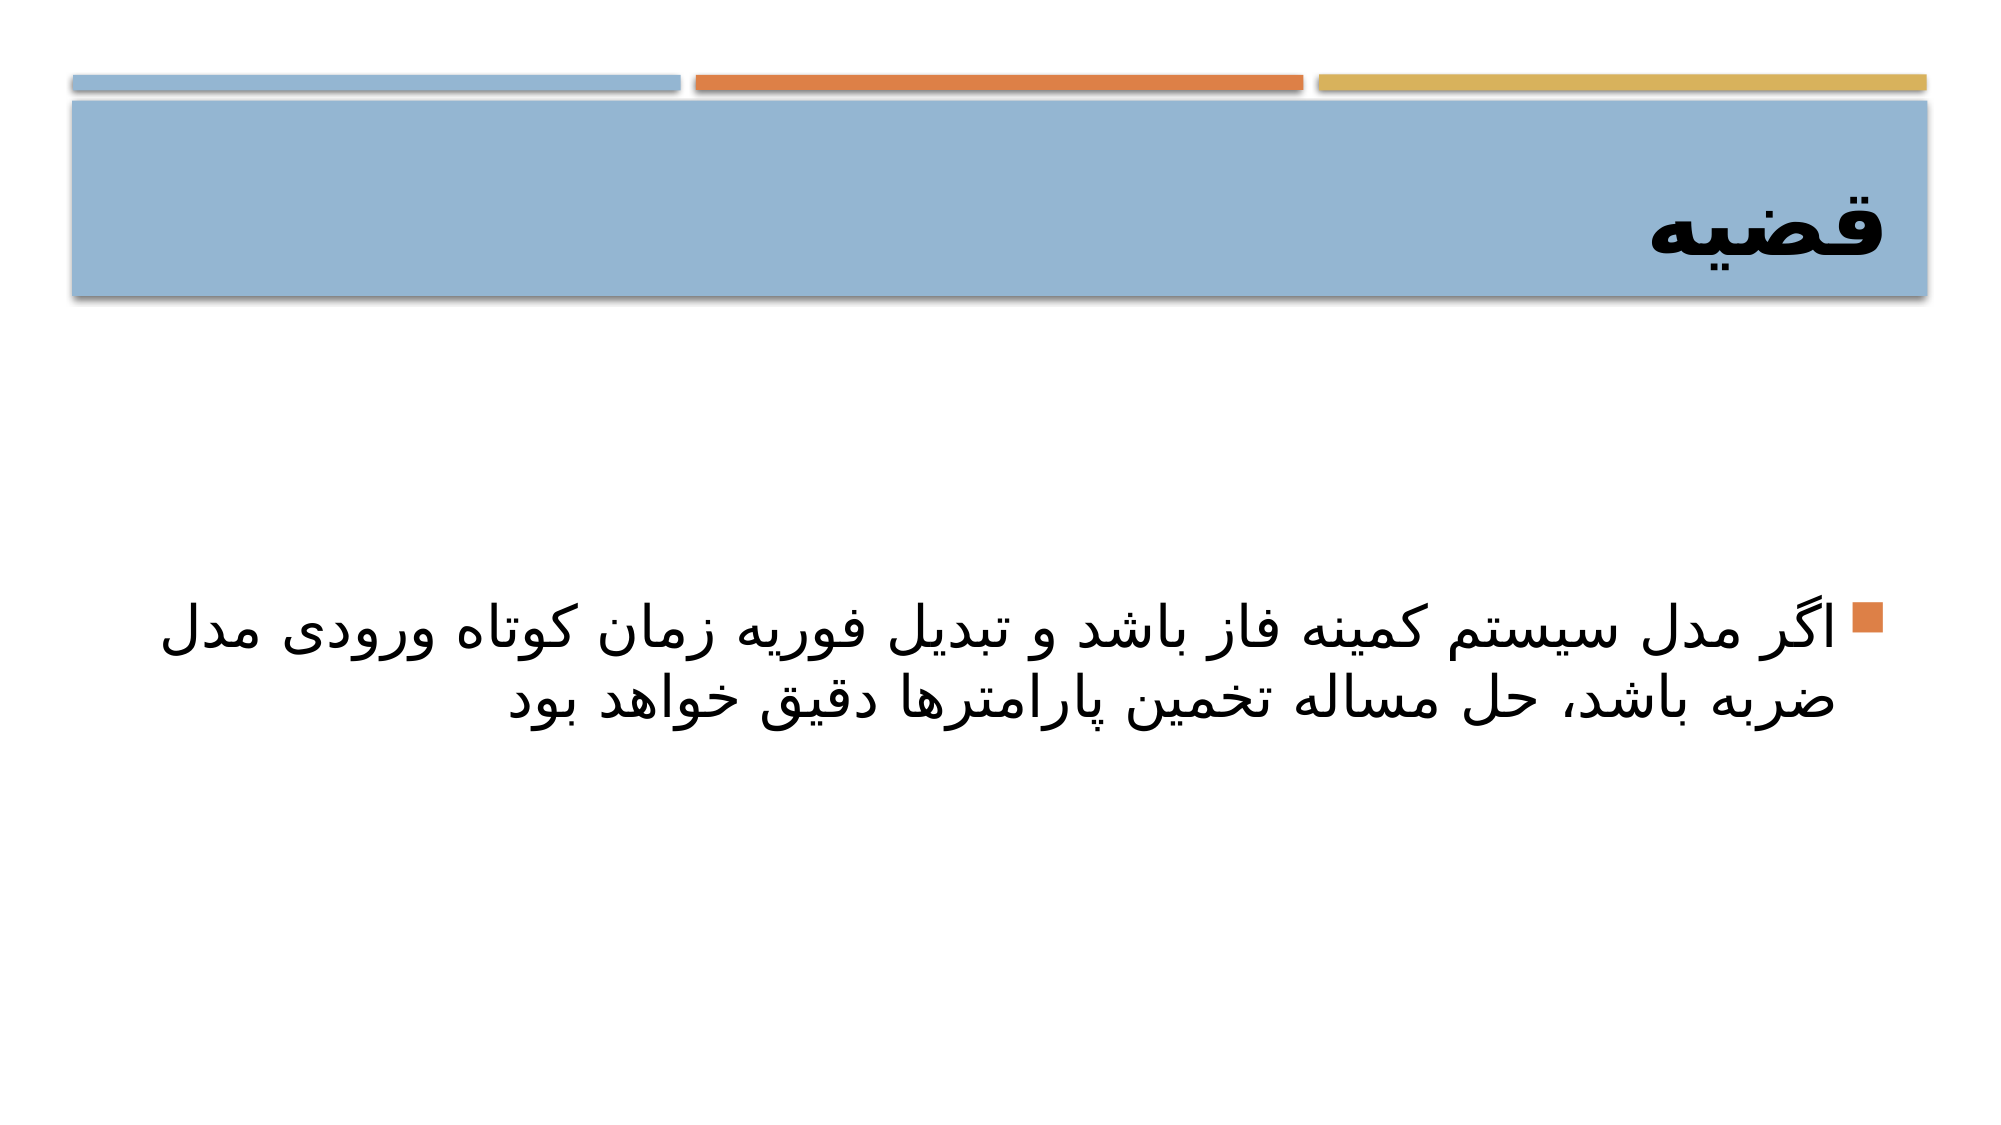

# قضيه
اگر مدل سيستم کمينه فاز باشد و تبديل فوريه زمان کوتاه ورودی مدل ضربه باشد، حل مساله تخمين پارامترها دقيق خواهد بود